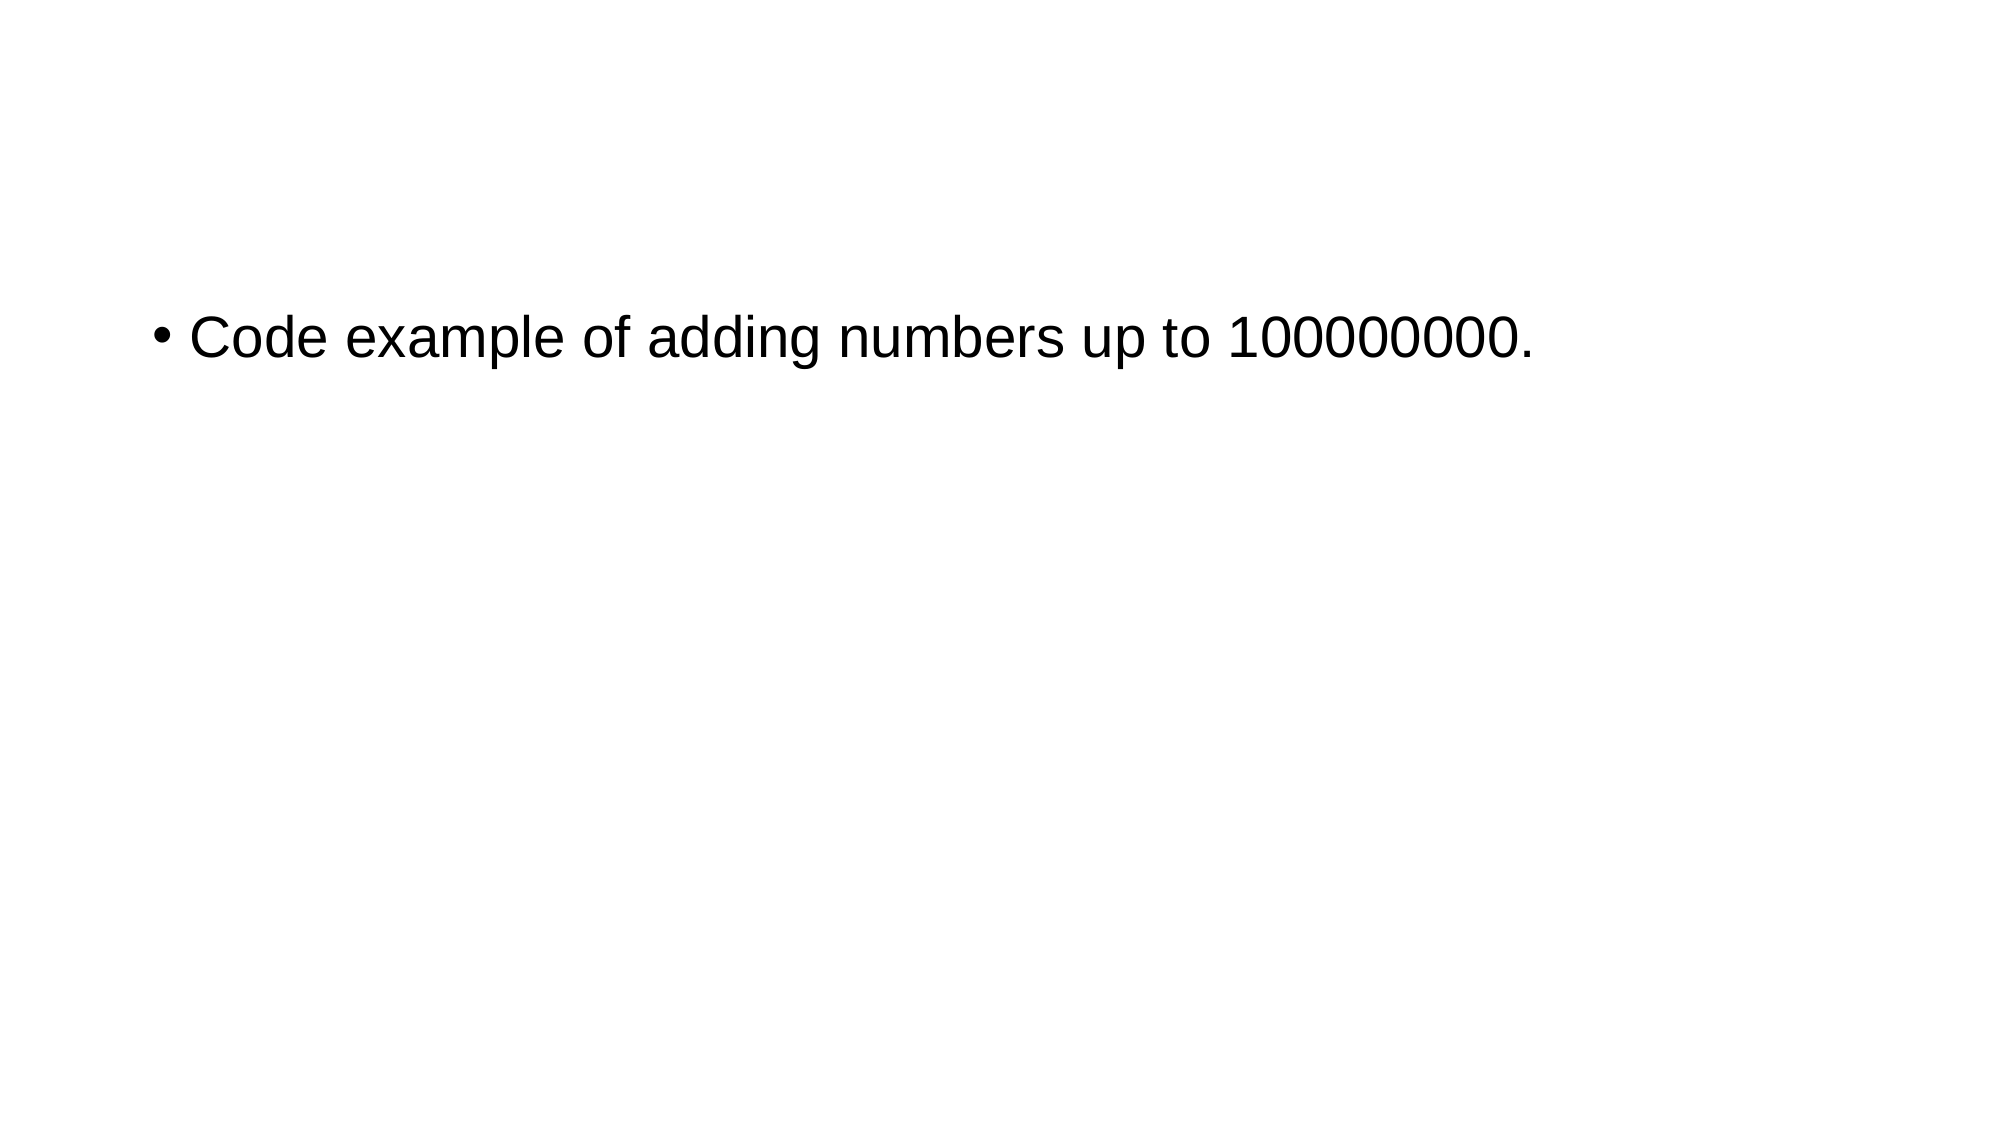

#
Code example of adding numbers up to 100000000.